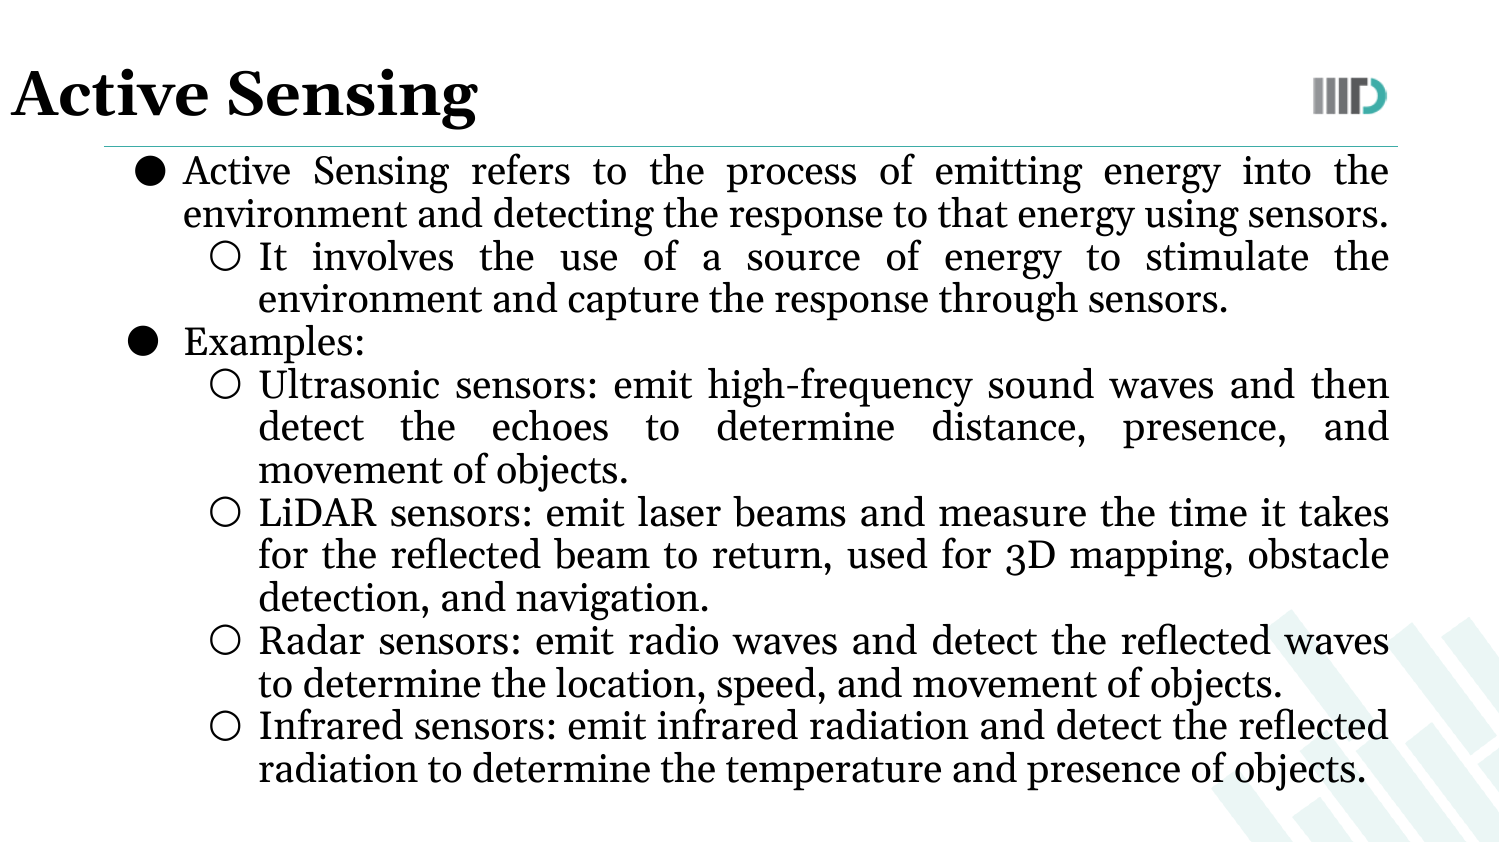

Active Sensing
Active Sensing refers to the process of emitting energy into the environment and detecting the response to that energy using sensors.
It involves the use of a source of energy to stimulate the environment and capture the response through sensors.
Examples:
Ultrasonic sensors: emit high-frequency sound waves and then detect the echoes to determine distance, presence, and movement of objects.
LiDAR sensors: emit laser beams and measure the time it takes for the reflected beam to return, used for 3D mapping, obstacle detection, and navigation.
Radar sensors: emit radio waves and detect the reflected waves to determine the location, speed, and movement of objects.
Infrared sensors: emit infrared radiation and detect the reflected radiation to determine the temperature and presence of objects.